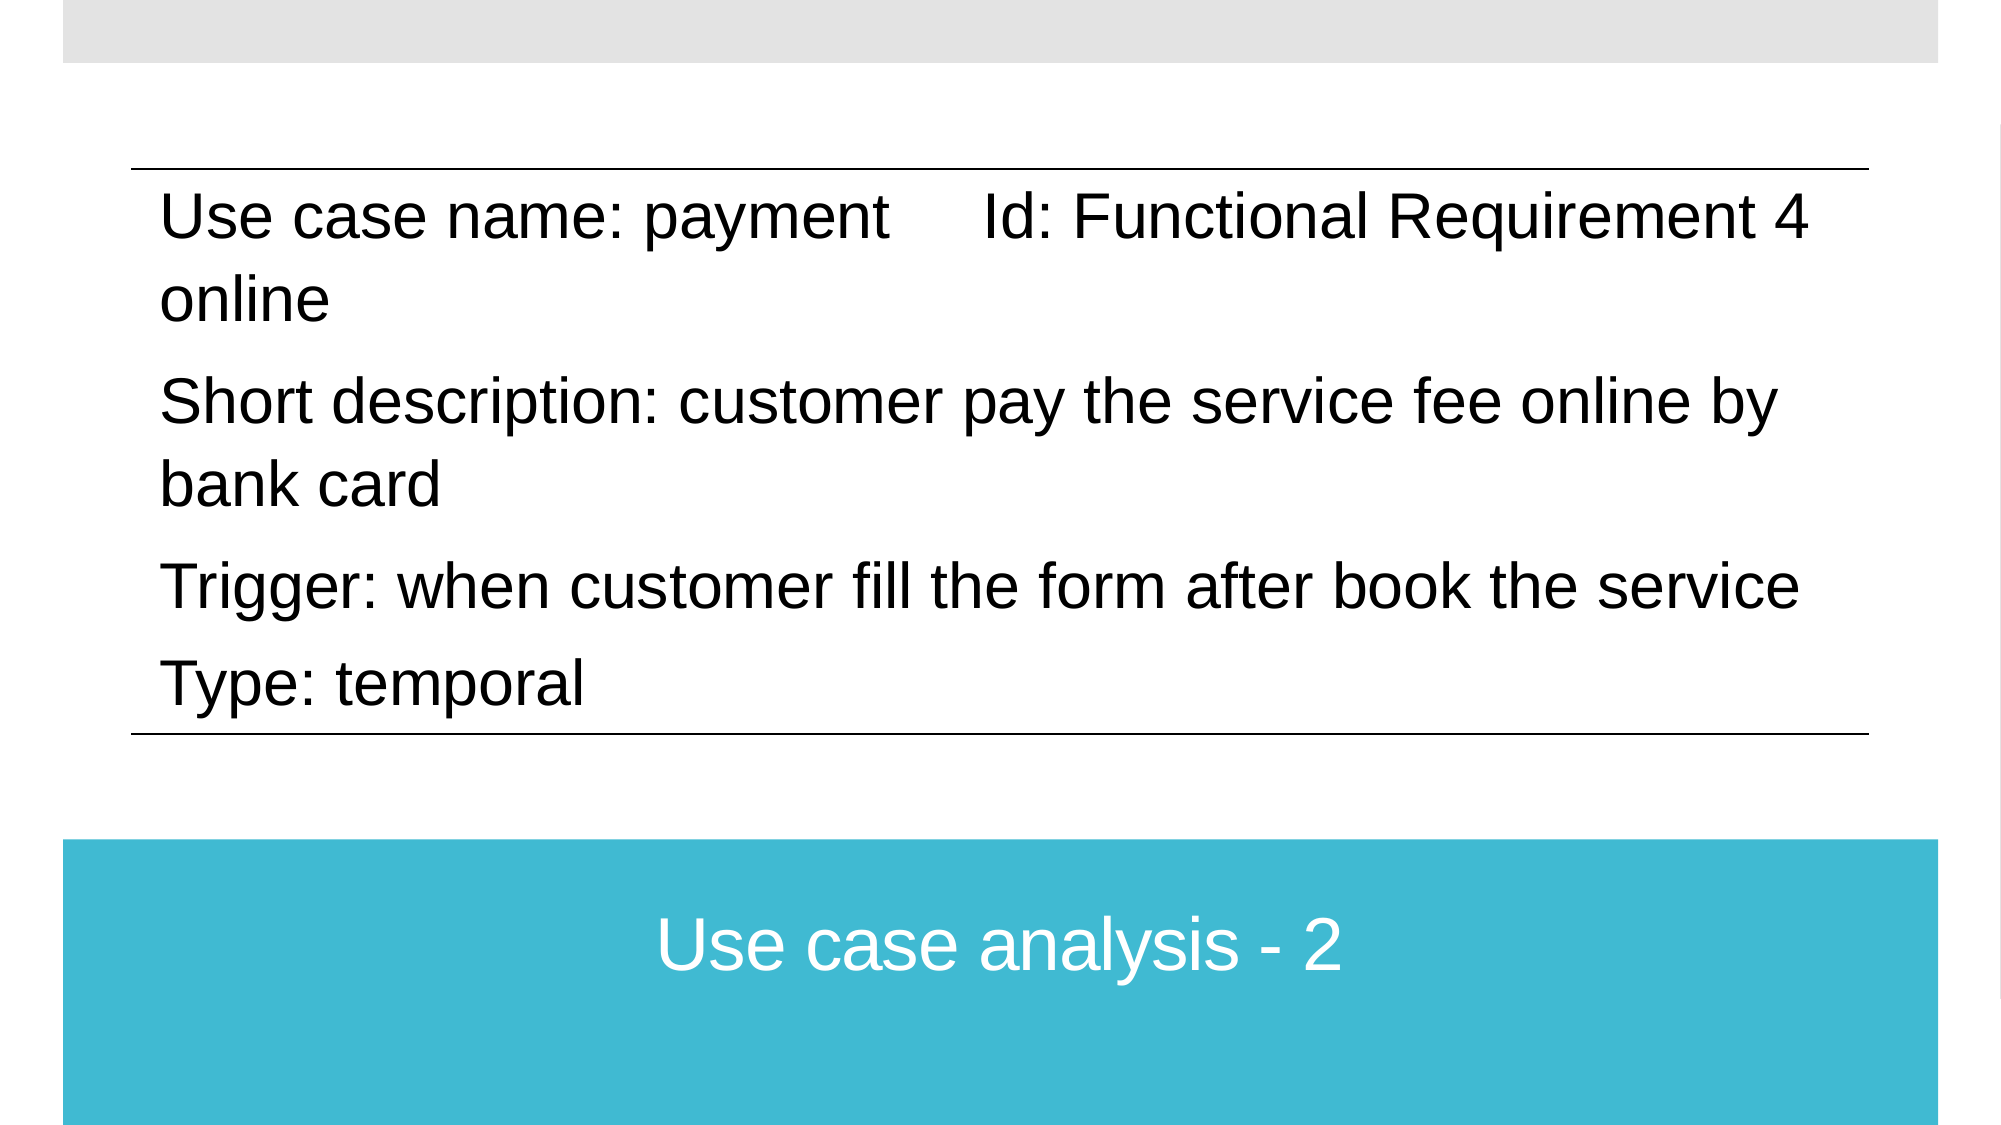

| Use case name: payment online | Id: Functional Requirement 4 |
| --- | --- |
| Short description: customer pay the service fee online by bank card |  |
| Trigger: when customer fill the form after book the service |  |
| Type: temporal |  |
# Use case analysis - 2